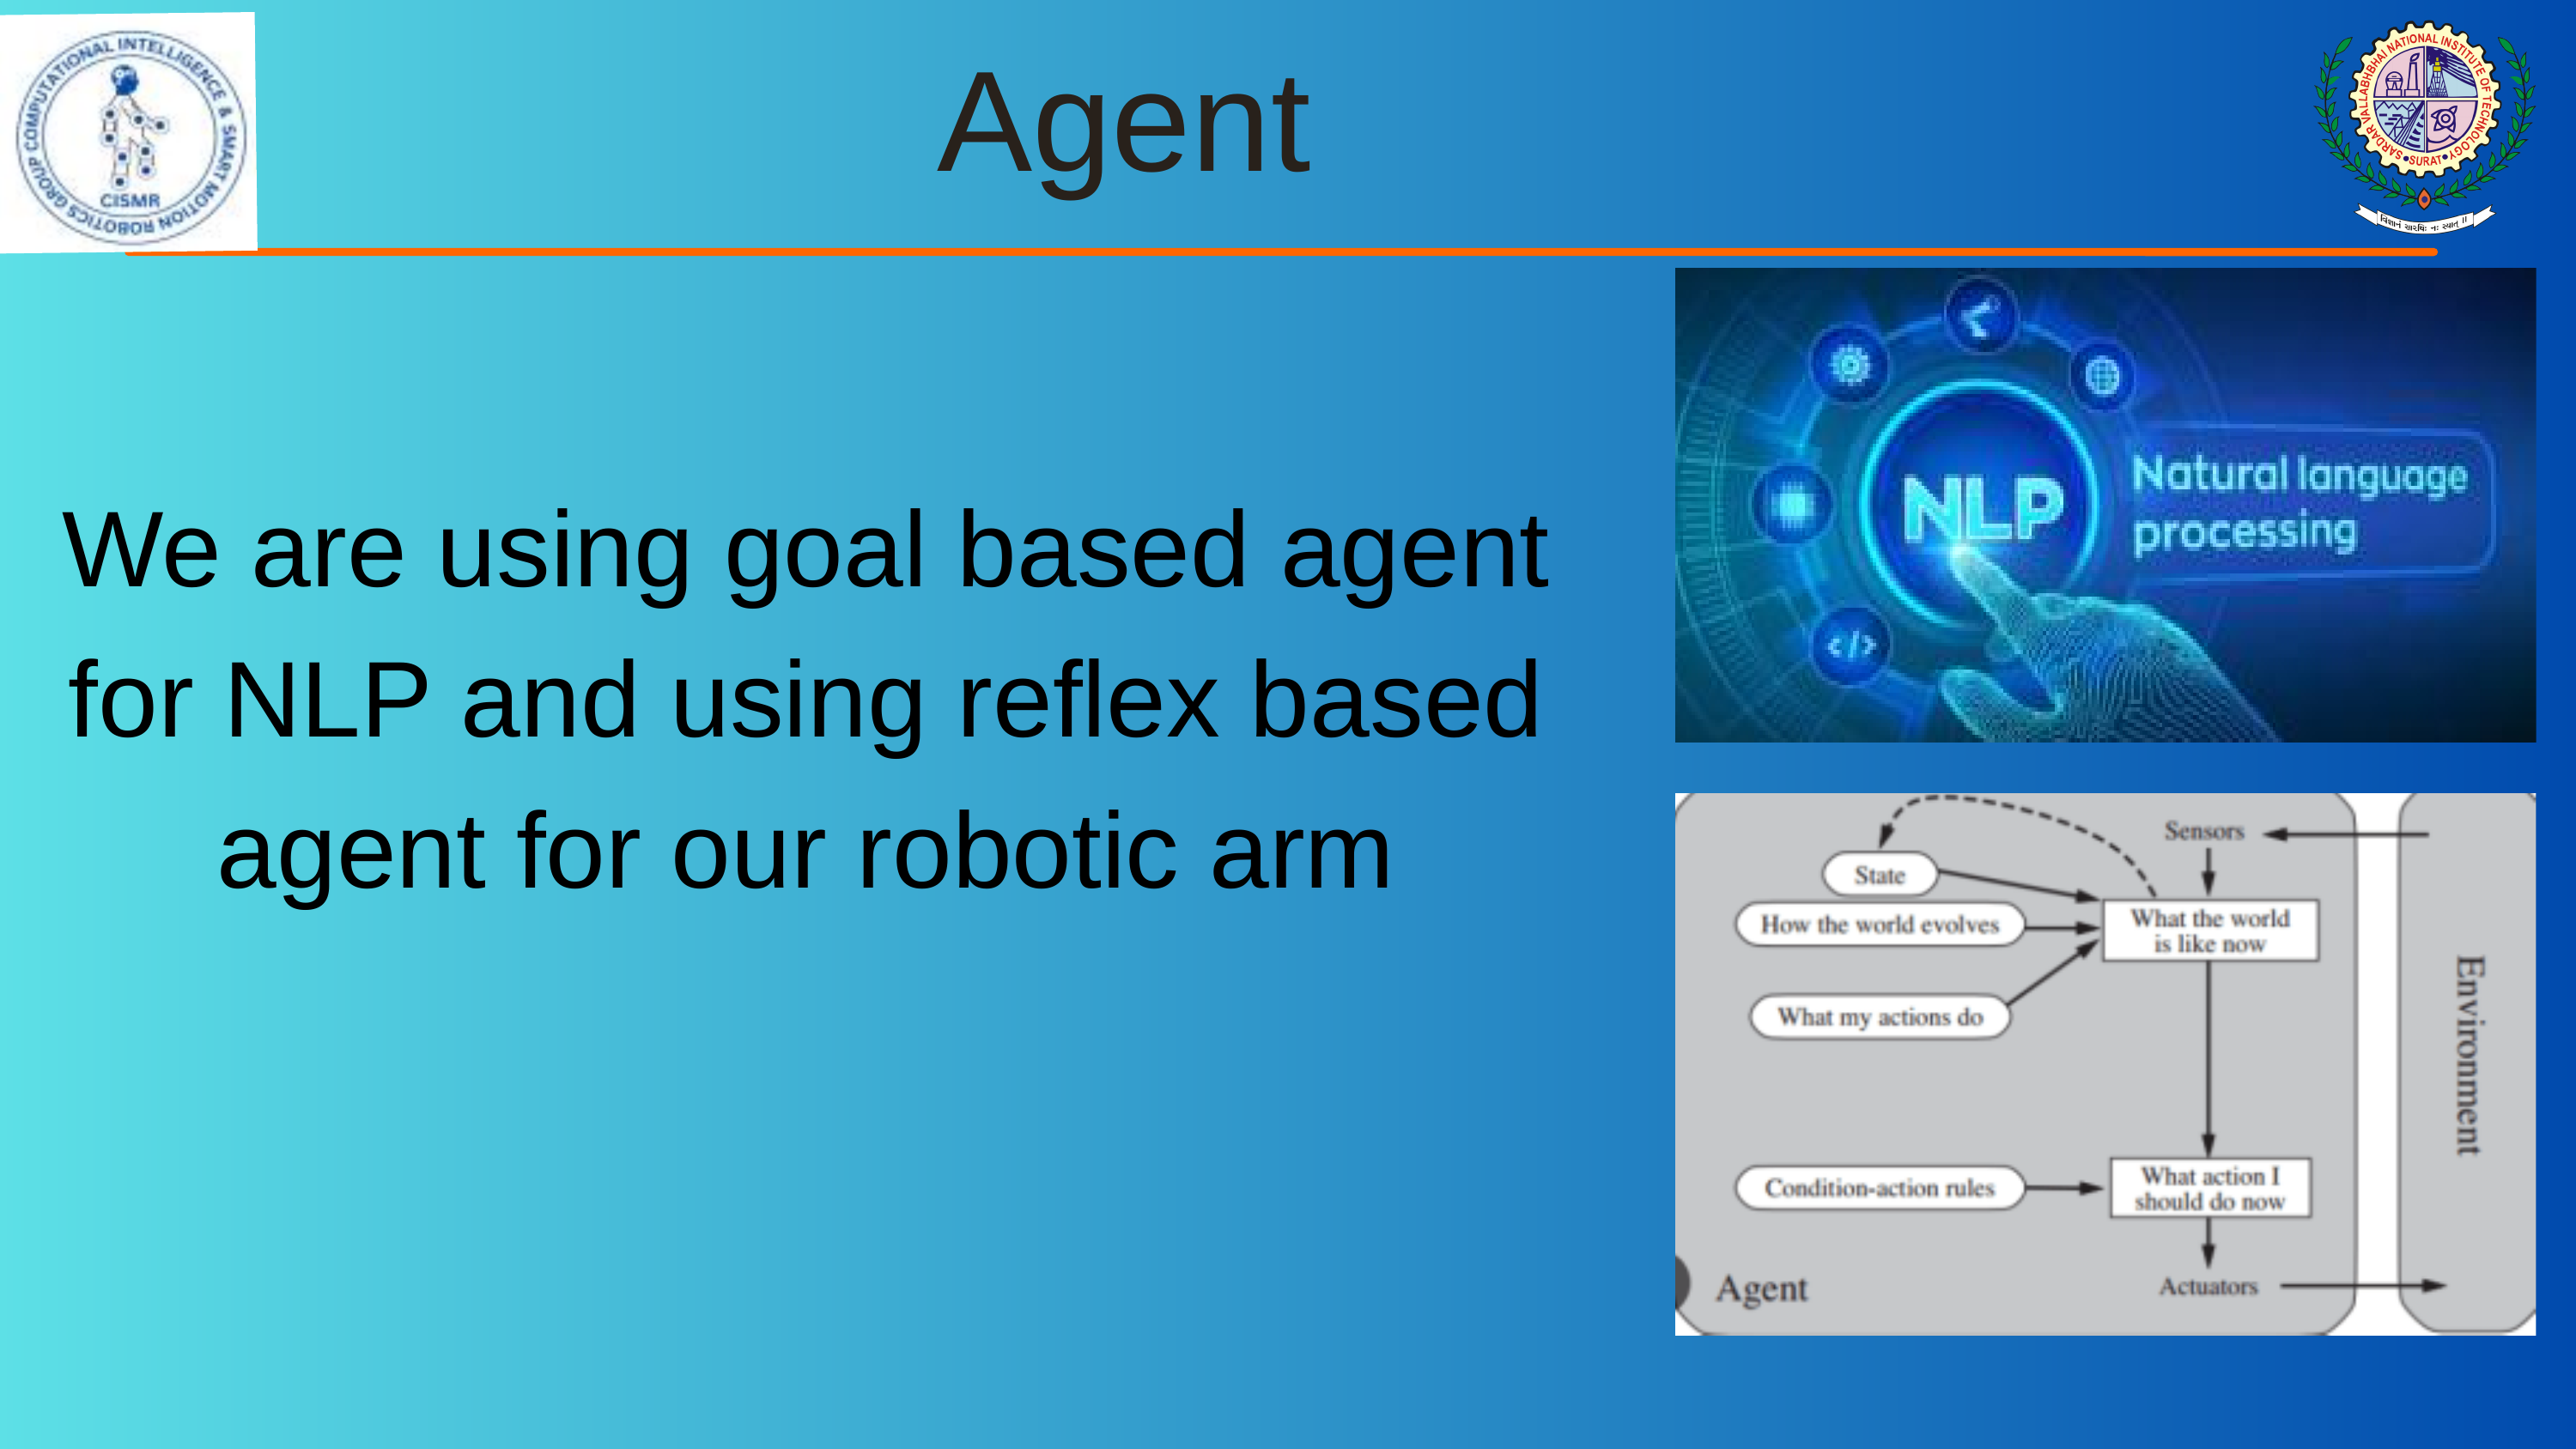

Agent

We are using goal based agent for NLP and using reflex based agent for our robotic arm